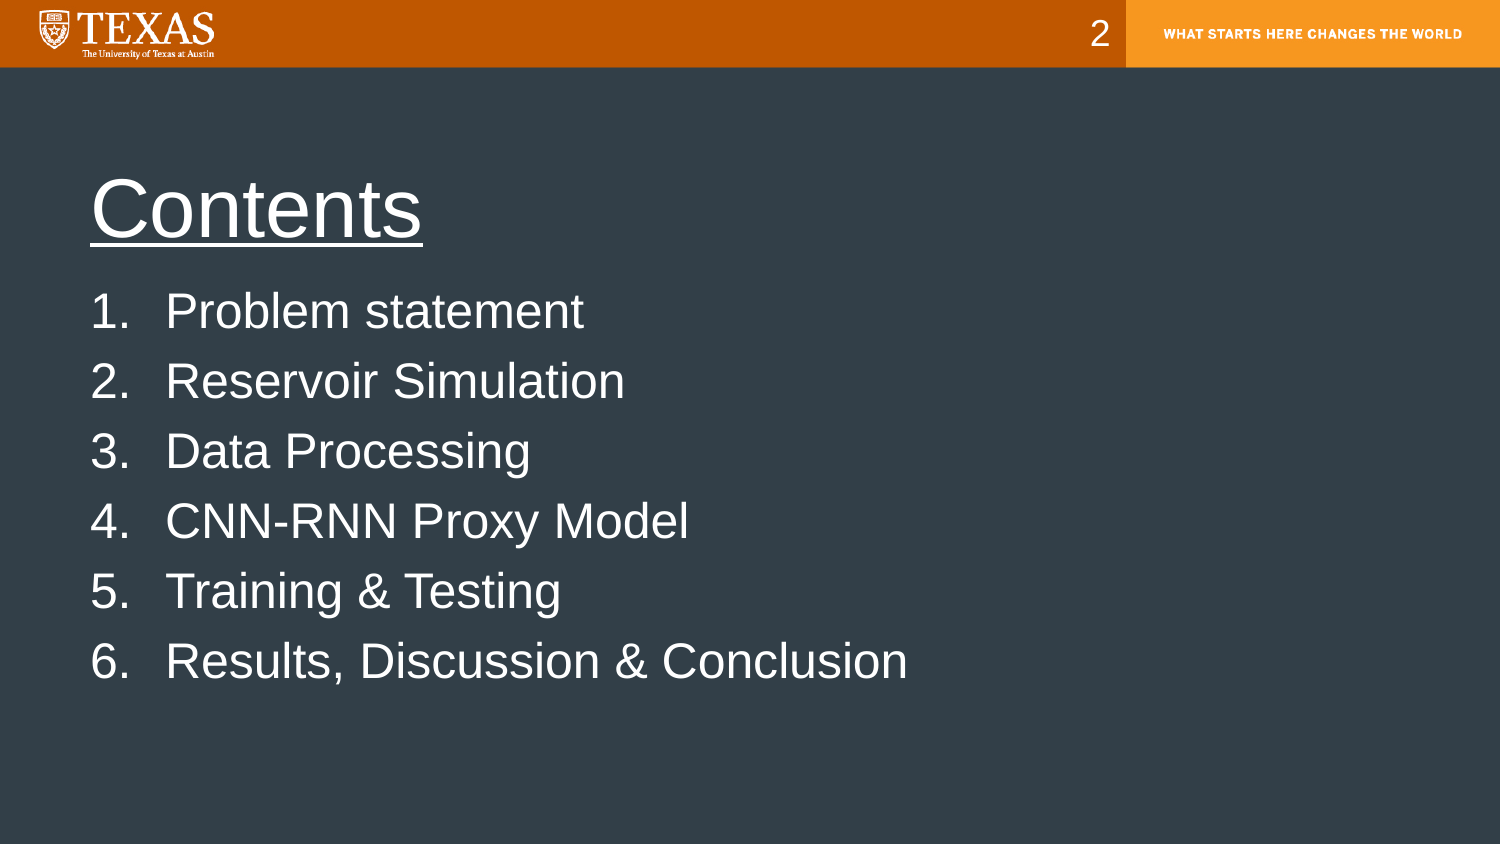

2
# Contents
Problem statement
Reservoir Simulation
Data Processing
CNN-RNN Proxy Model
Training & Testing
Results, Discussion & Conclusion